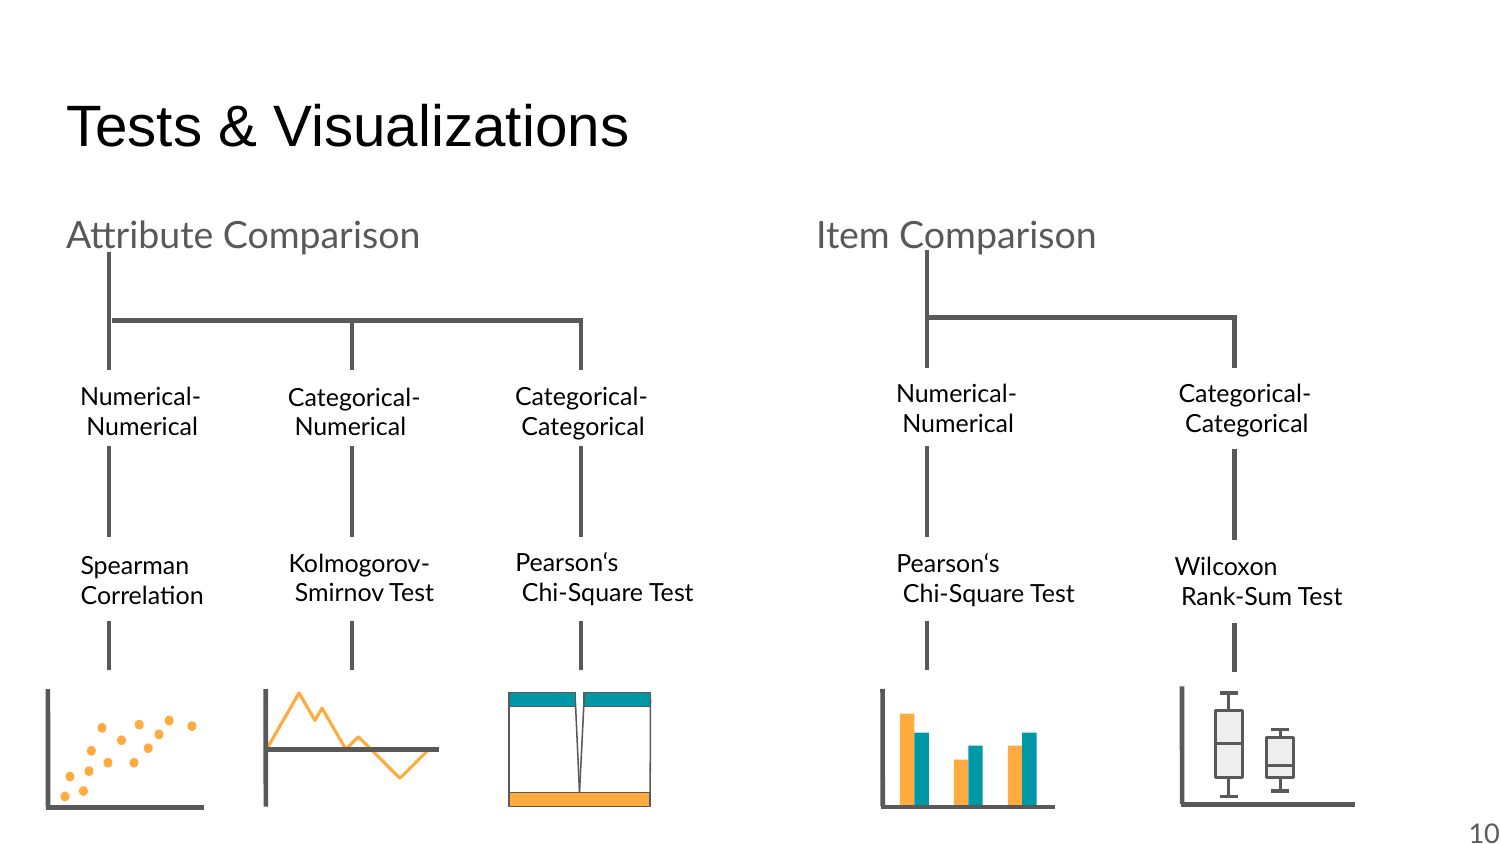

# Tests & Visualizations

Attribute Comparison			Item Comparison
Categorical-
 Categorical
Numerical-
 Numerical
Categorical-
 Categorical
Numerical-
 Numerical
Categorical-
 Numerical
Pearson‘s
 Chi-Square Test

Kolmogorov-
 Smirnov Test
Pearson‘s
 Chi-Square Test
Spearman
Correlation
Wilcoxon
 Rank-Sum Test

10